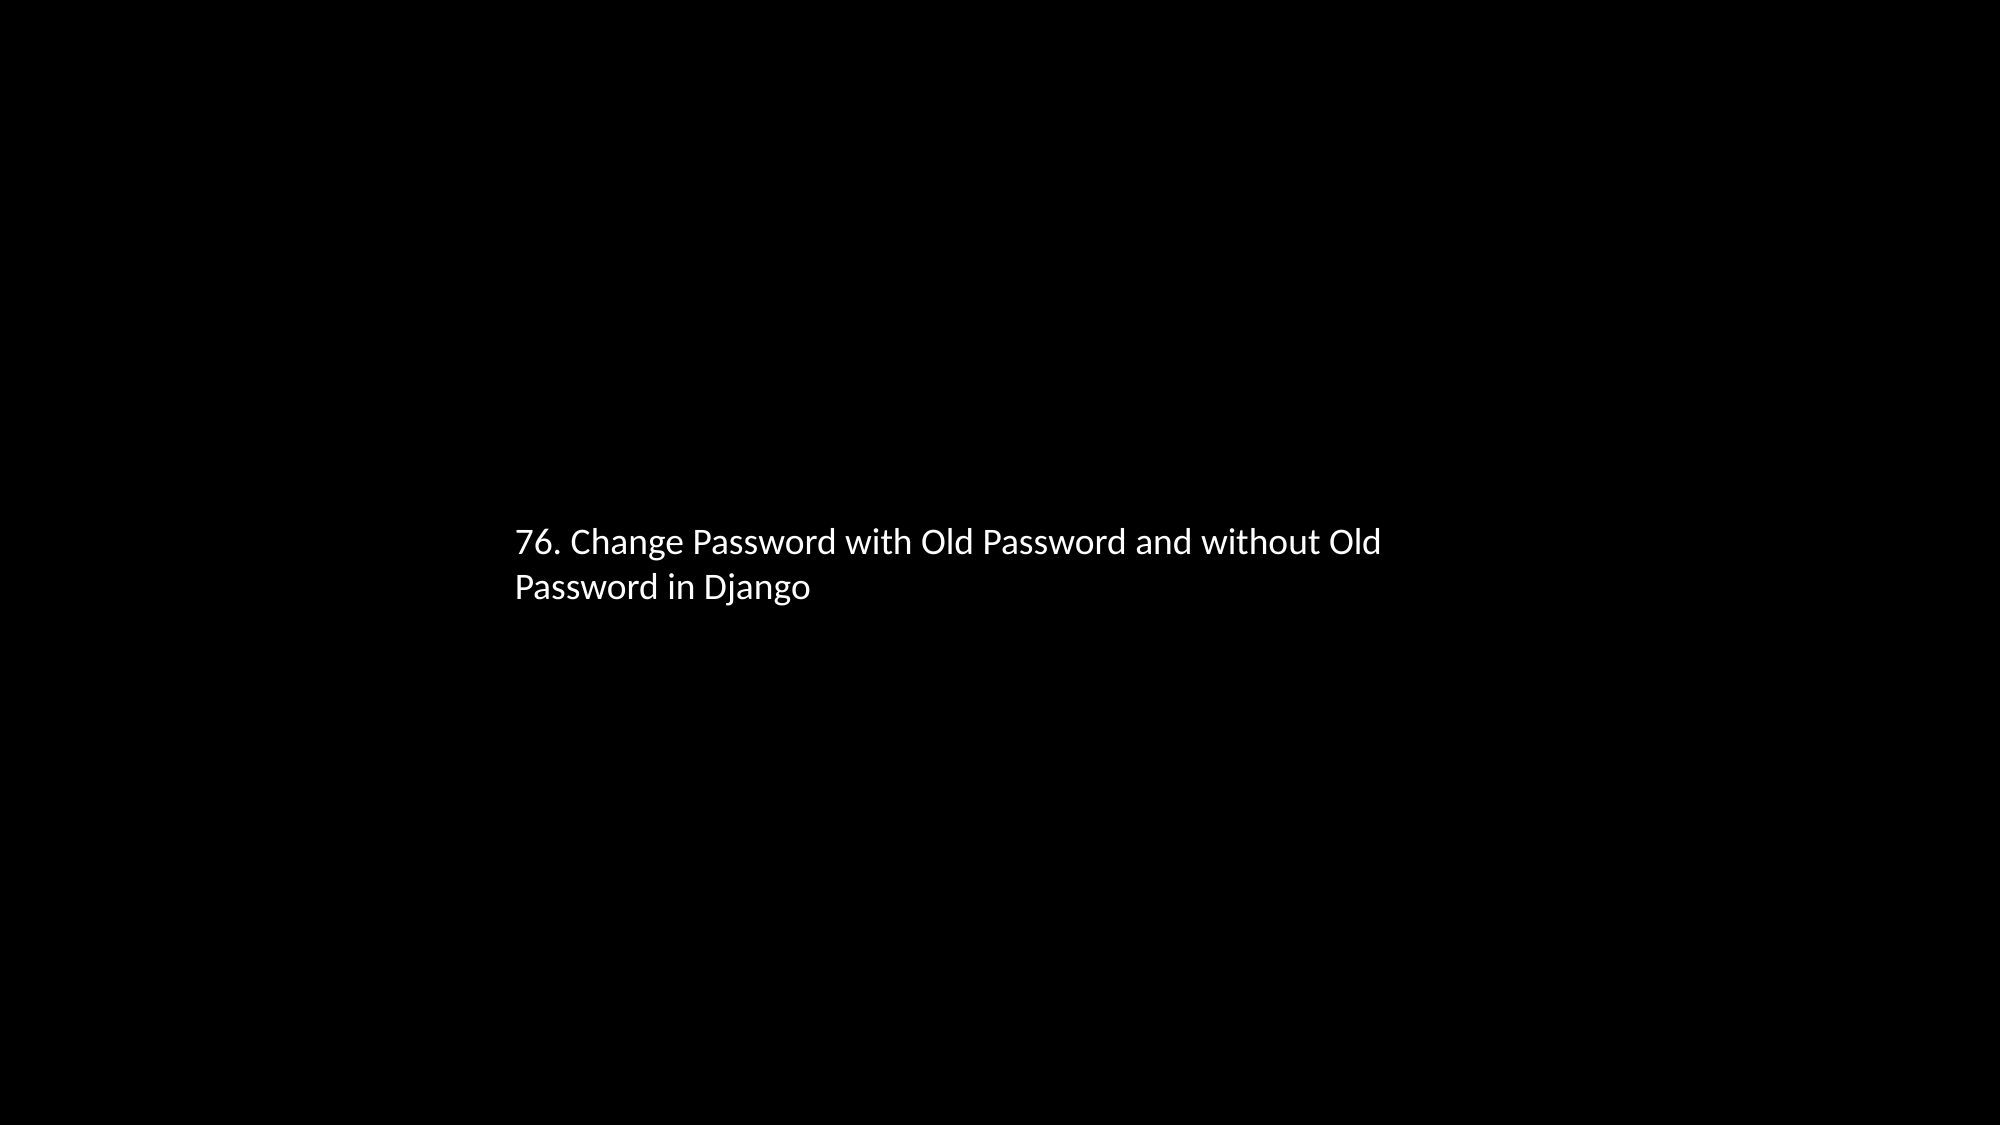

76. Change Password with Old Password and without Old Password in Django